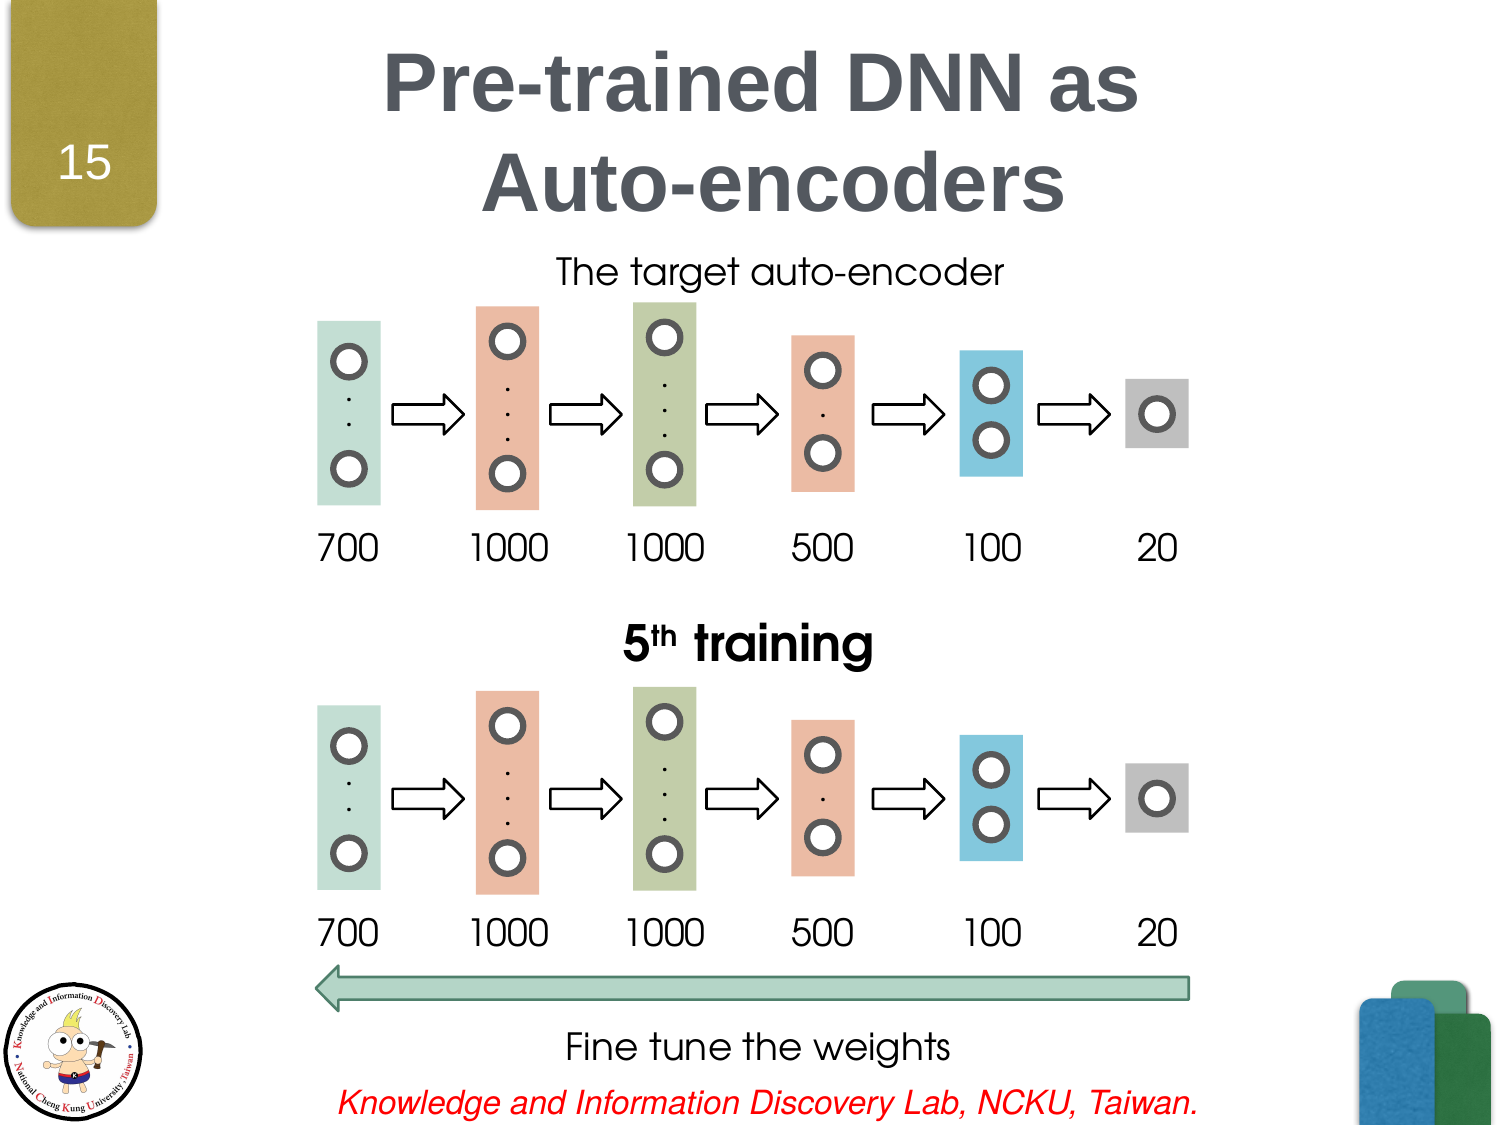

# Pre-trained DNN as Auto-encoders
15
The target auto-encoder

‧
‧
‧

‧
‧
‧

‧
‧

‧

1000
500
100
20
700
1000
 5th  training

‧
‧
‧

‧
‧
‧

‧
‧

‧

1000
500
100
20
700
1000

Fine tune the weights